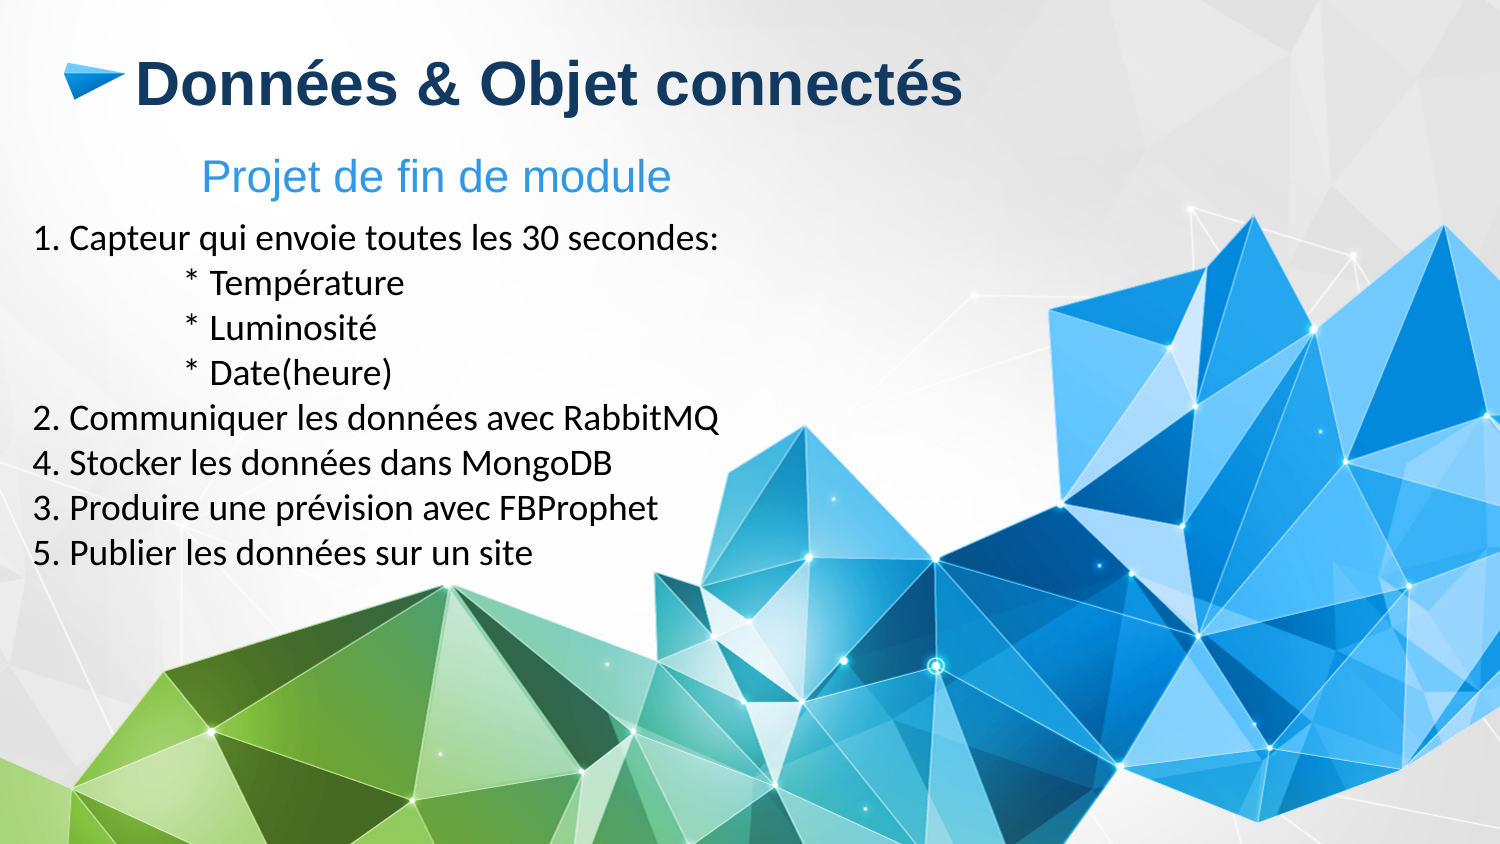

# Données & Objet connectés
Projet de fin de module
1. Capteur qui envoie toutes les 30 secondes:
	* Température
	* Luminosité
	* Date(heure)
2. Communiquer les données avec RabbitMQ
4. Stocker les données dans MongoDB
3. Produire une prévision avec FBProphet
5. Publier les données sur un site